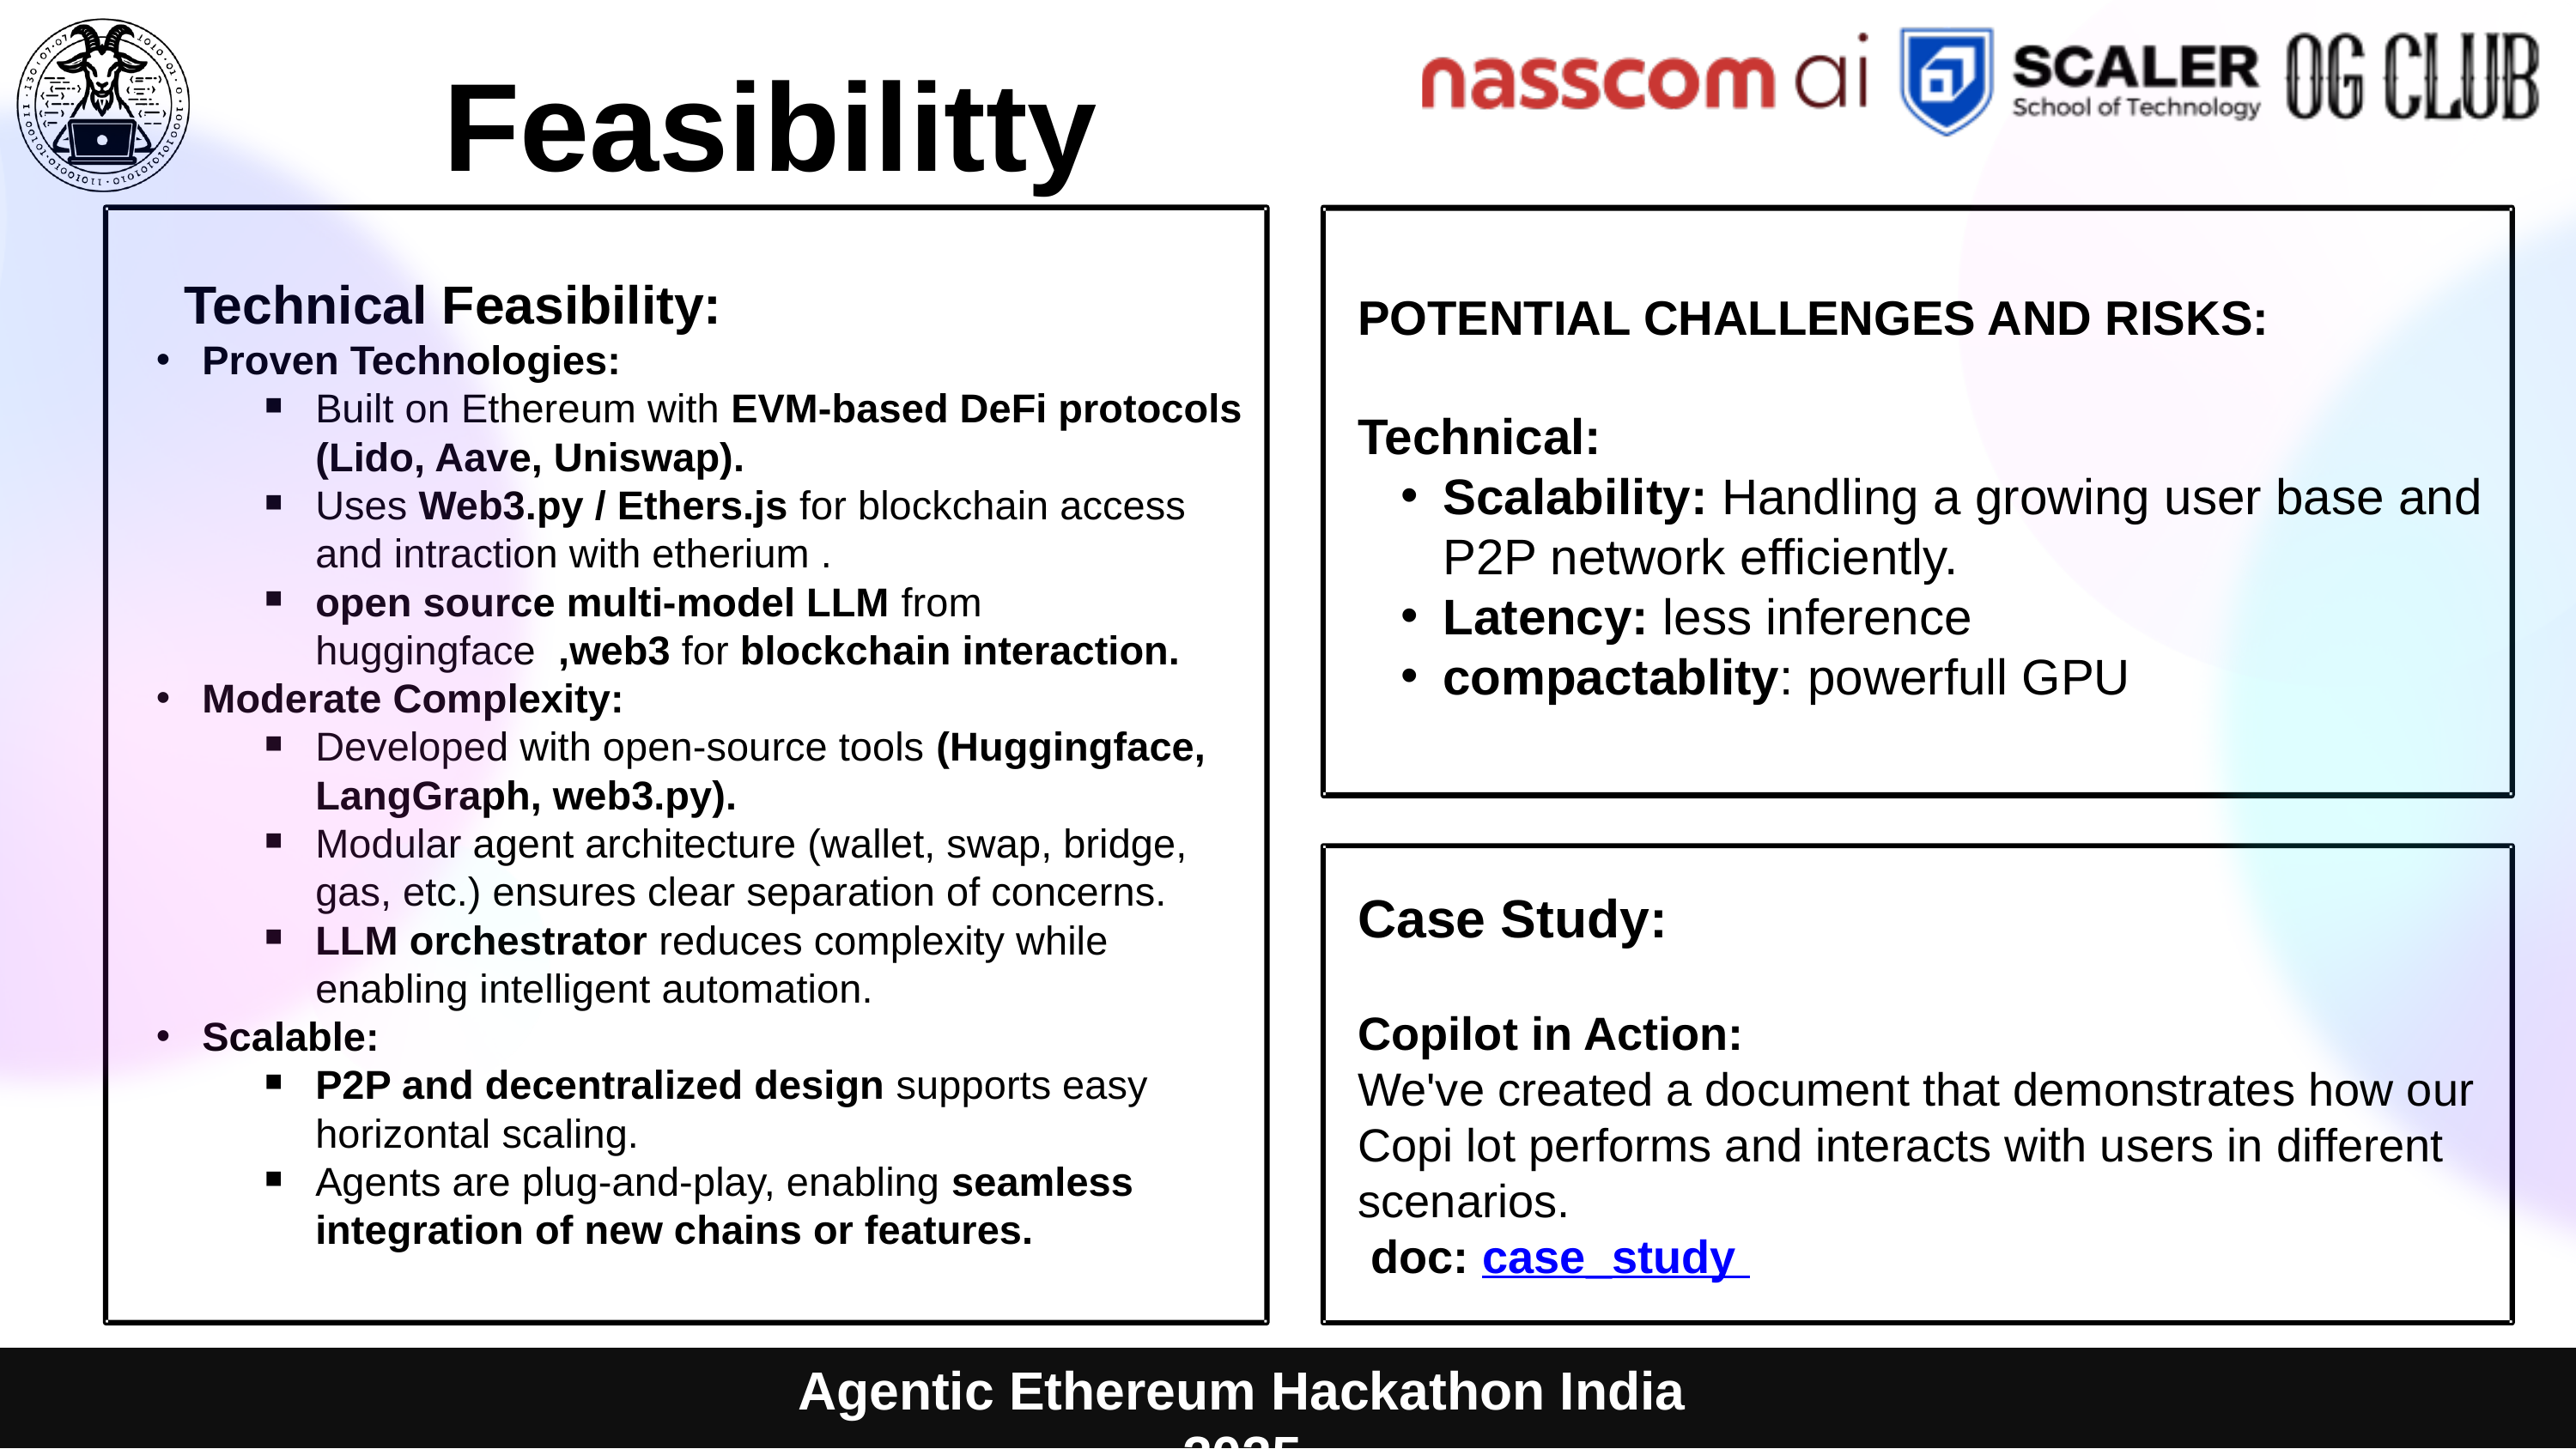

Feasibilitty

     Technical Feasibility:
Proven Technologies:
Built on Ethereum with EVM-based DeFi protocols (Lido, Aave, Uniswap).
Uses Web3.py / Ethers.js for blockchain access and intraction with etherium .
open source multi-model LLM from huggingface  ,web3 for blockchain interaction.
Moderate Complexity:
Developed with open-source tools (Huggingface, LangGraph, web3.py).
Modular agent architecture (wallet, swap, bridge, gas, etc.) ensures clear separation of concerns.
LLM orchestrator reduces complexity while enabling intelligent automation.
Scalable:
P2P and decentralized design supports easy horizontal scaling.
Agents are plug-and-play, enabling seamless integration of new chains or features.

POTENTIAL CHALLENGES AND RISKS:

Technical:
Scalability: Handling a growing user base and P2P network efficiently.
Latency: less inference
compactablity: powerfull GPU

Case Study:

Copilot in Action:
We've created a document that demonstrates how our Copi lot performs and interacts with users in different scenarios.
 doc: case_study

Agentic Ethereum Hackathon India 2025